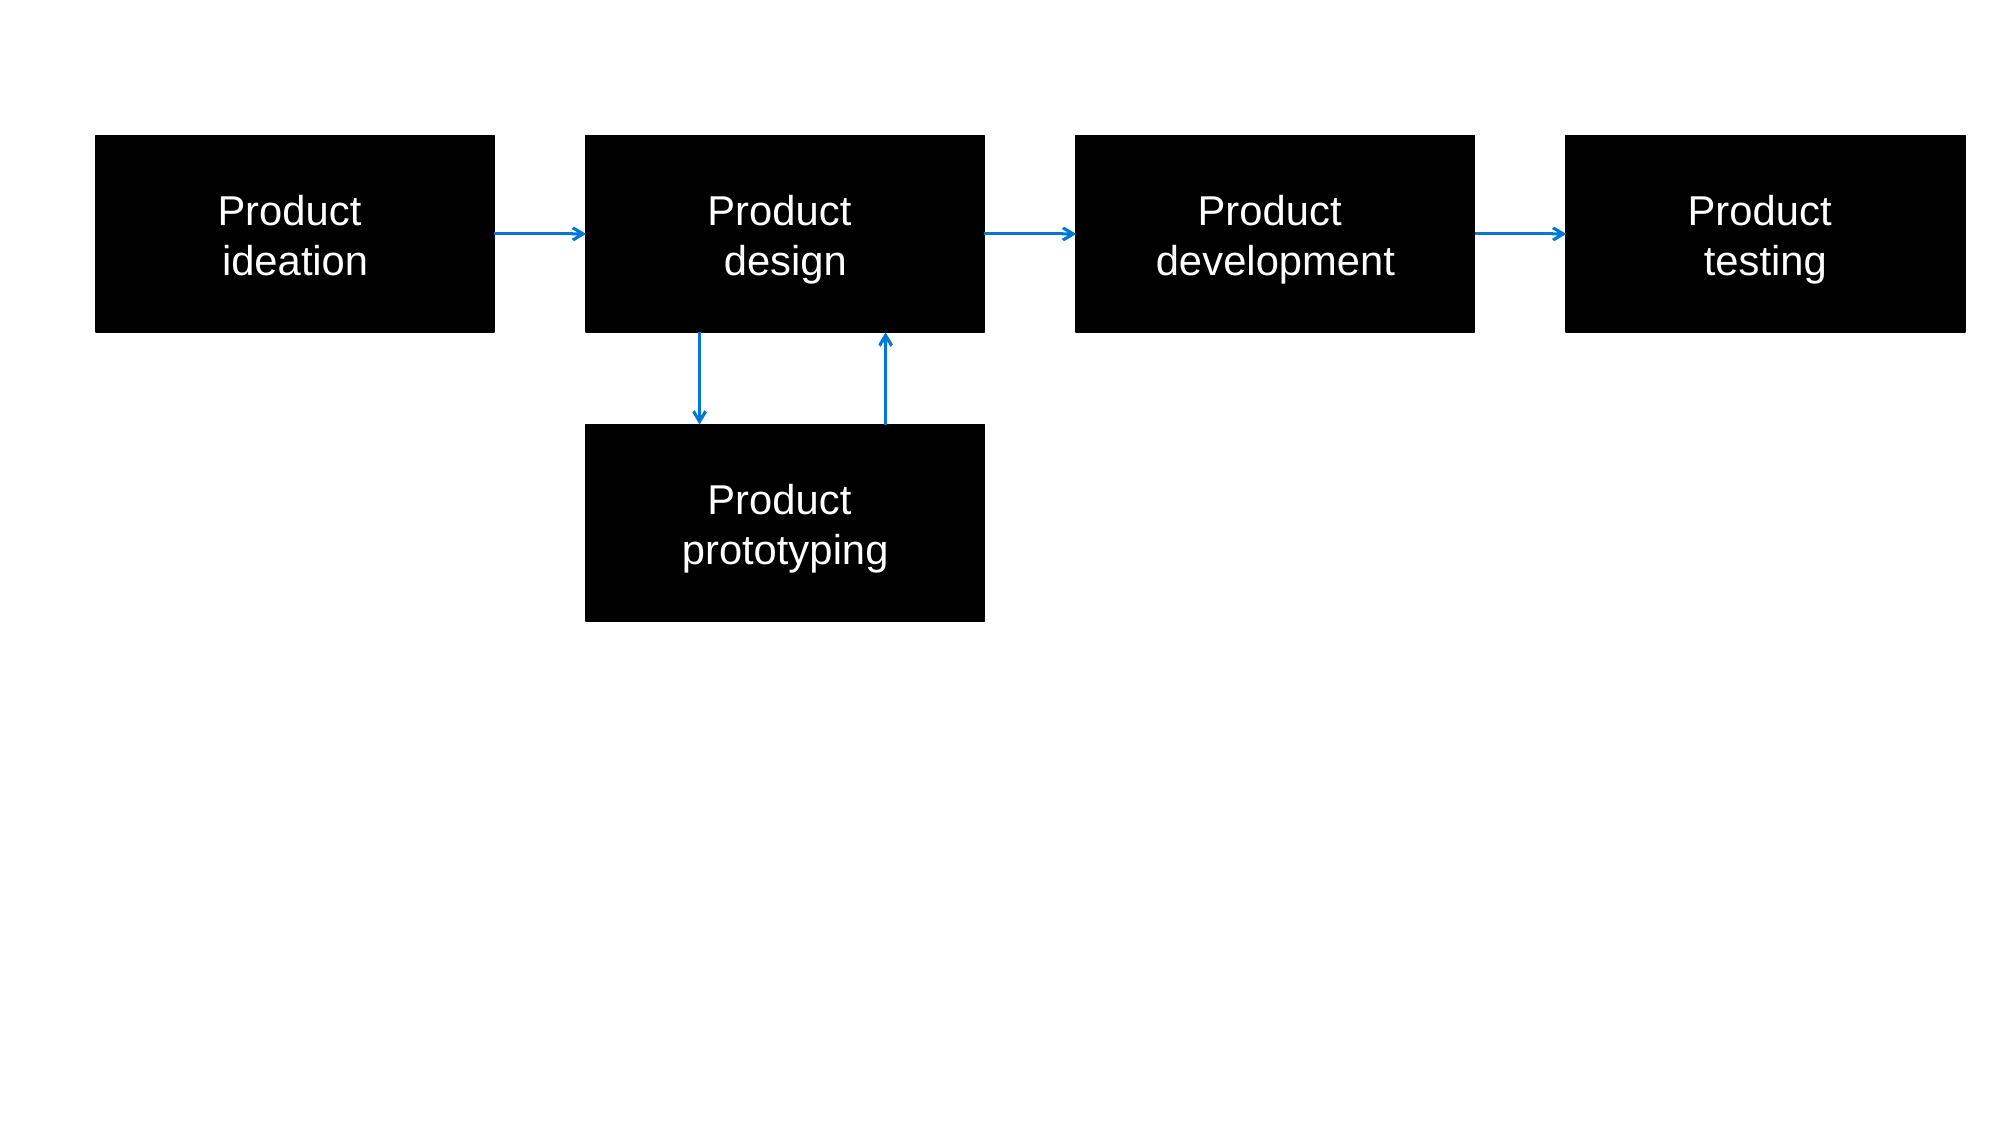

Product
ideation
Product
design
Product
development
Product
testing
Product
prototyping